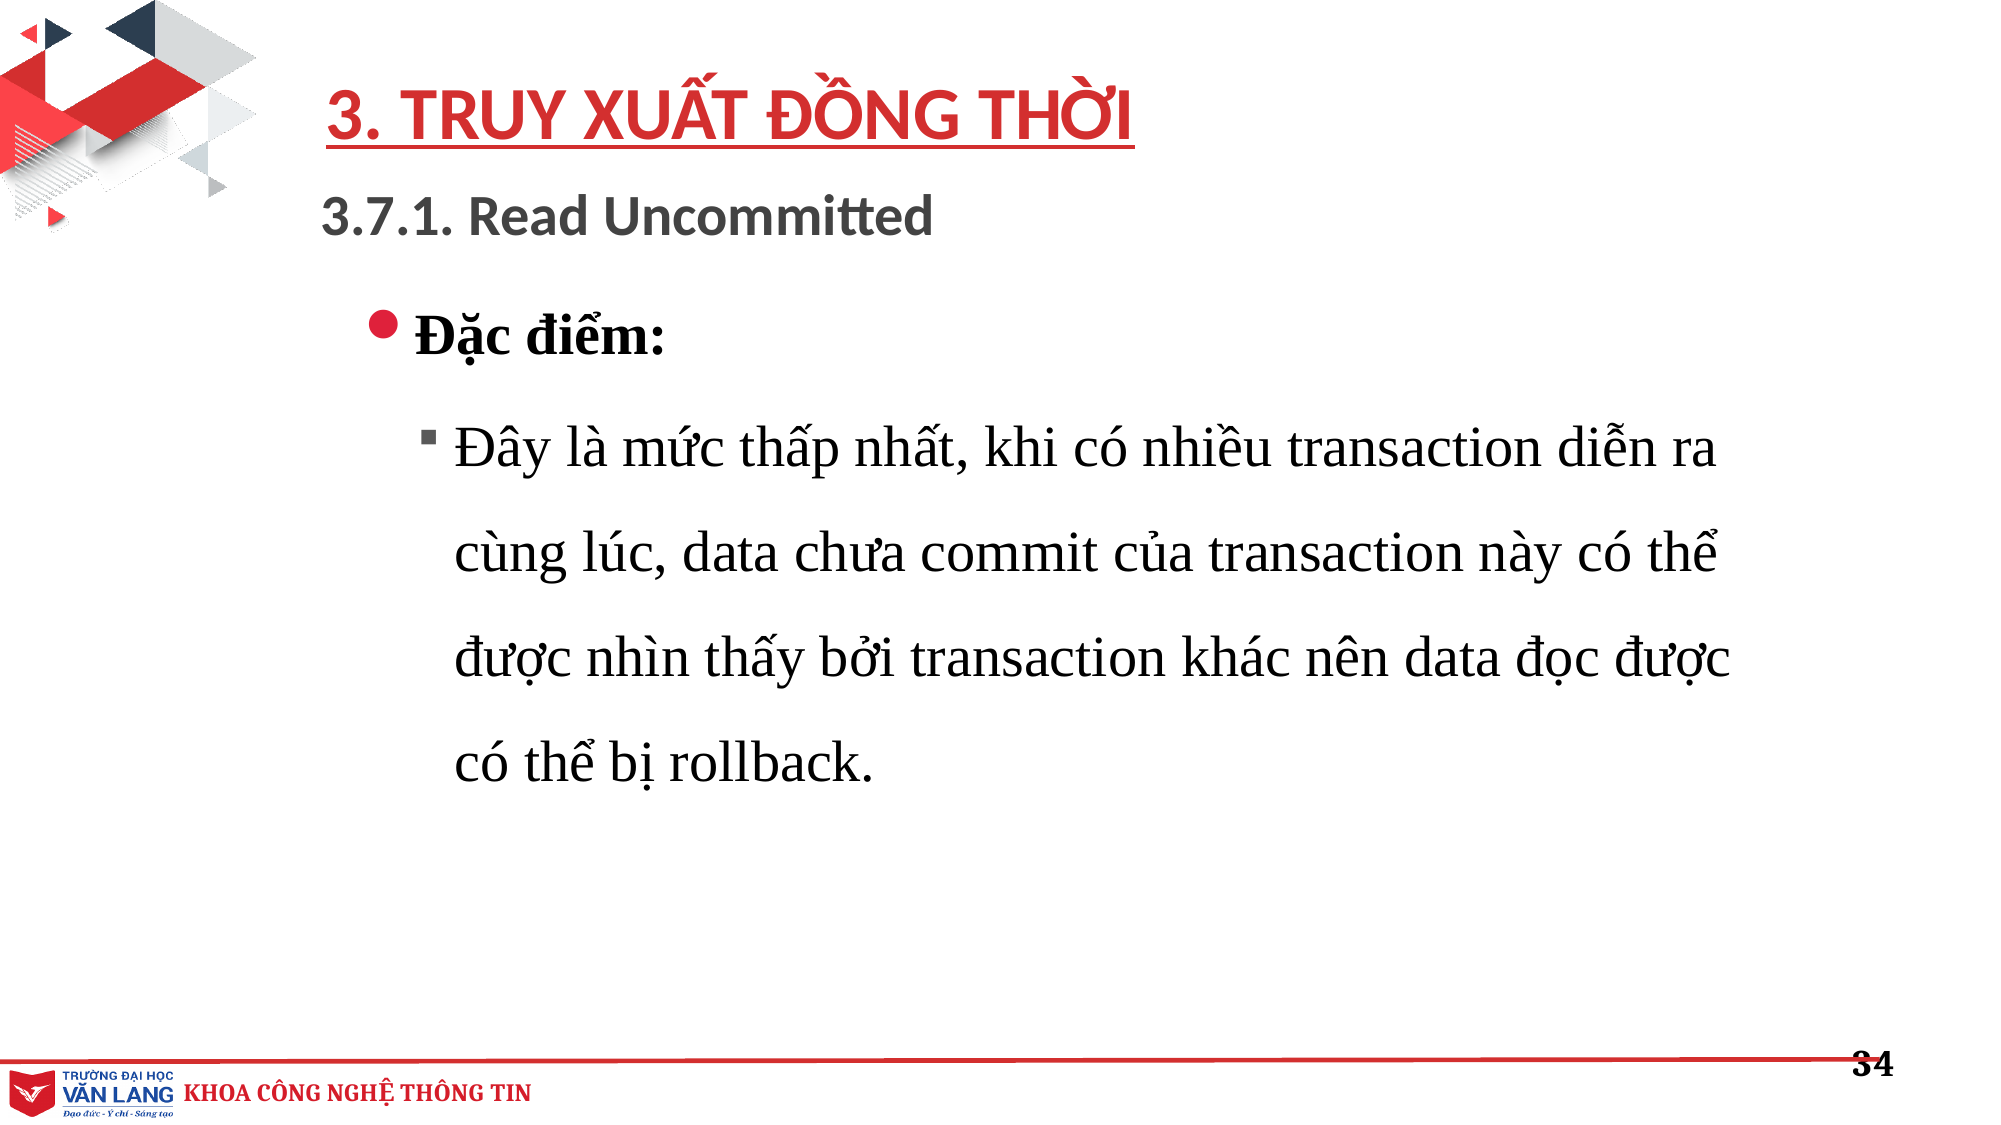

3. TRUY XUẤT ĐỒNG THỜI

3.7.1. Read Uncommitted
Đặc điểm:
Đây là mức thấp nhất, khi có nhiều transaction diễn ra cùng lúc, data chưa commit của transaction này có thể được nhìn thấy bởi transaction khác nên data đọc được có thể bị rollback.